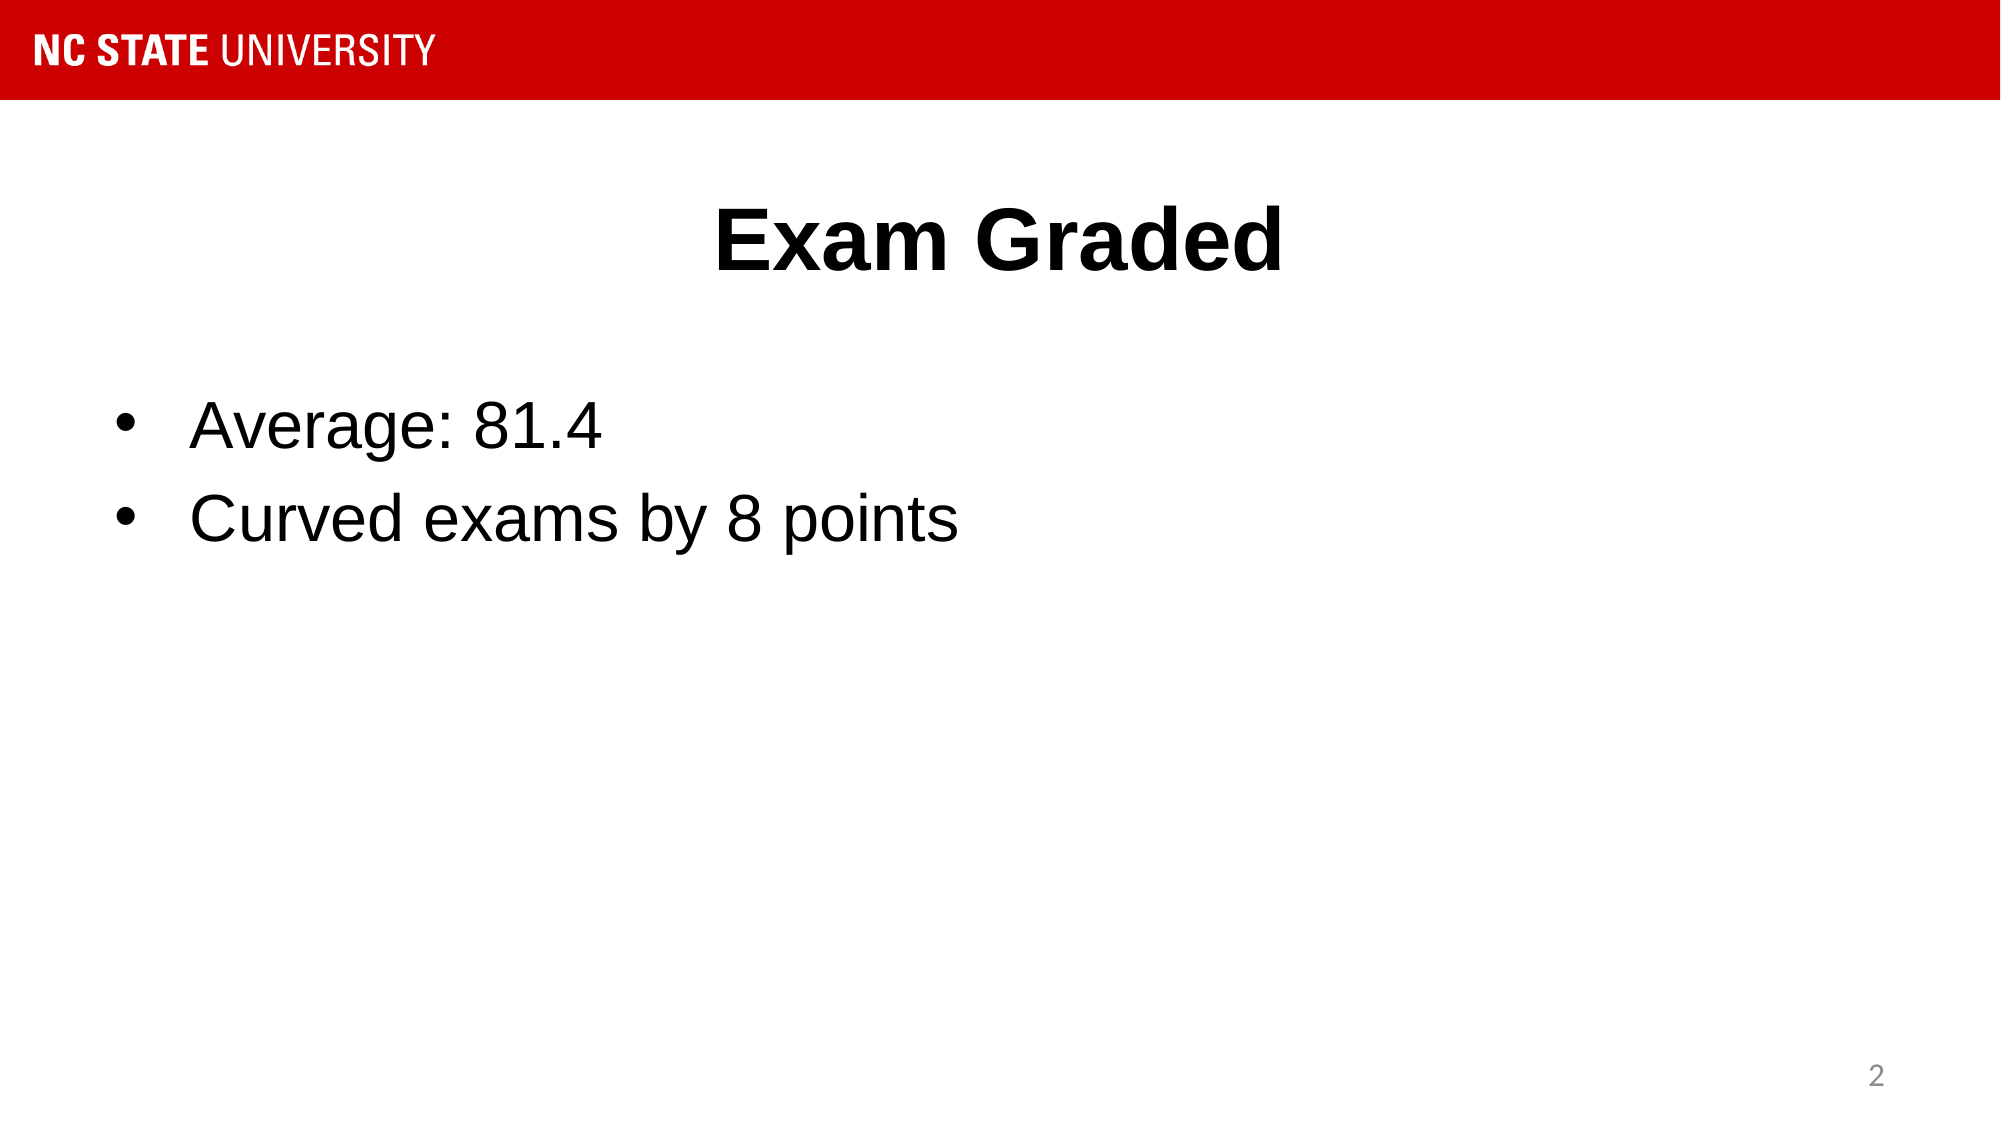

# Exam Graded
Average: 81.4
Curved exams by 8 points

2